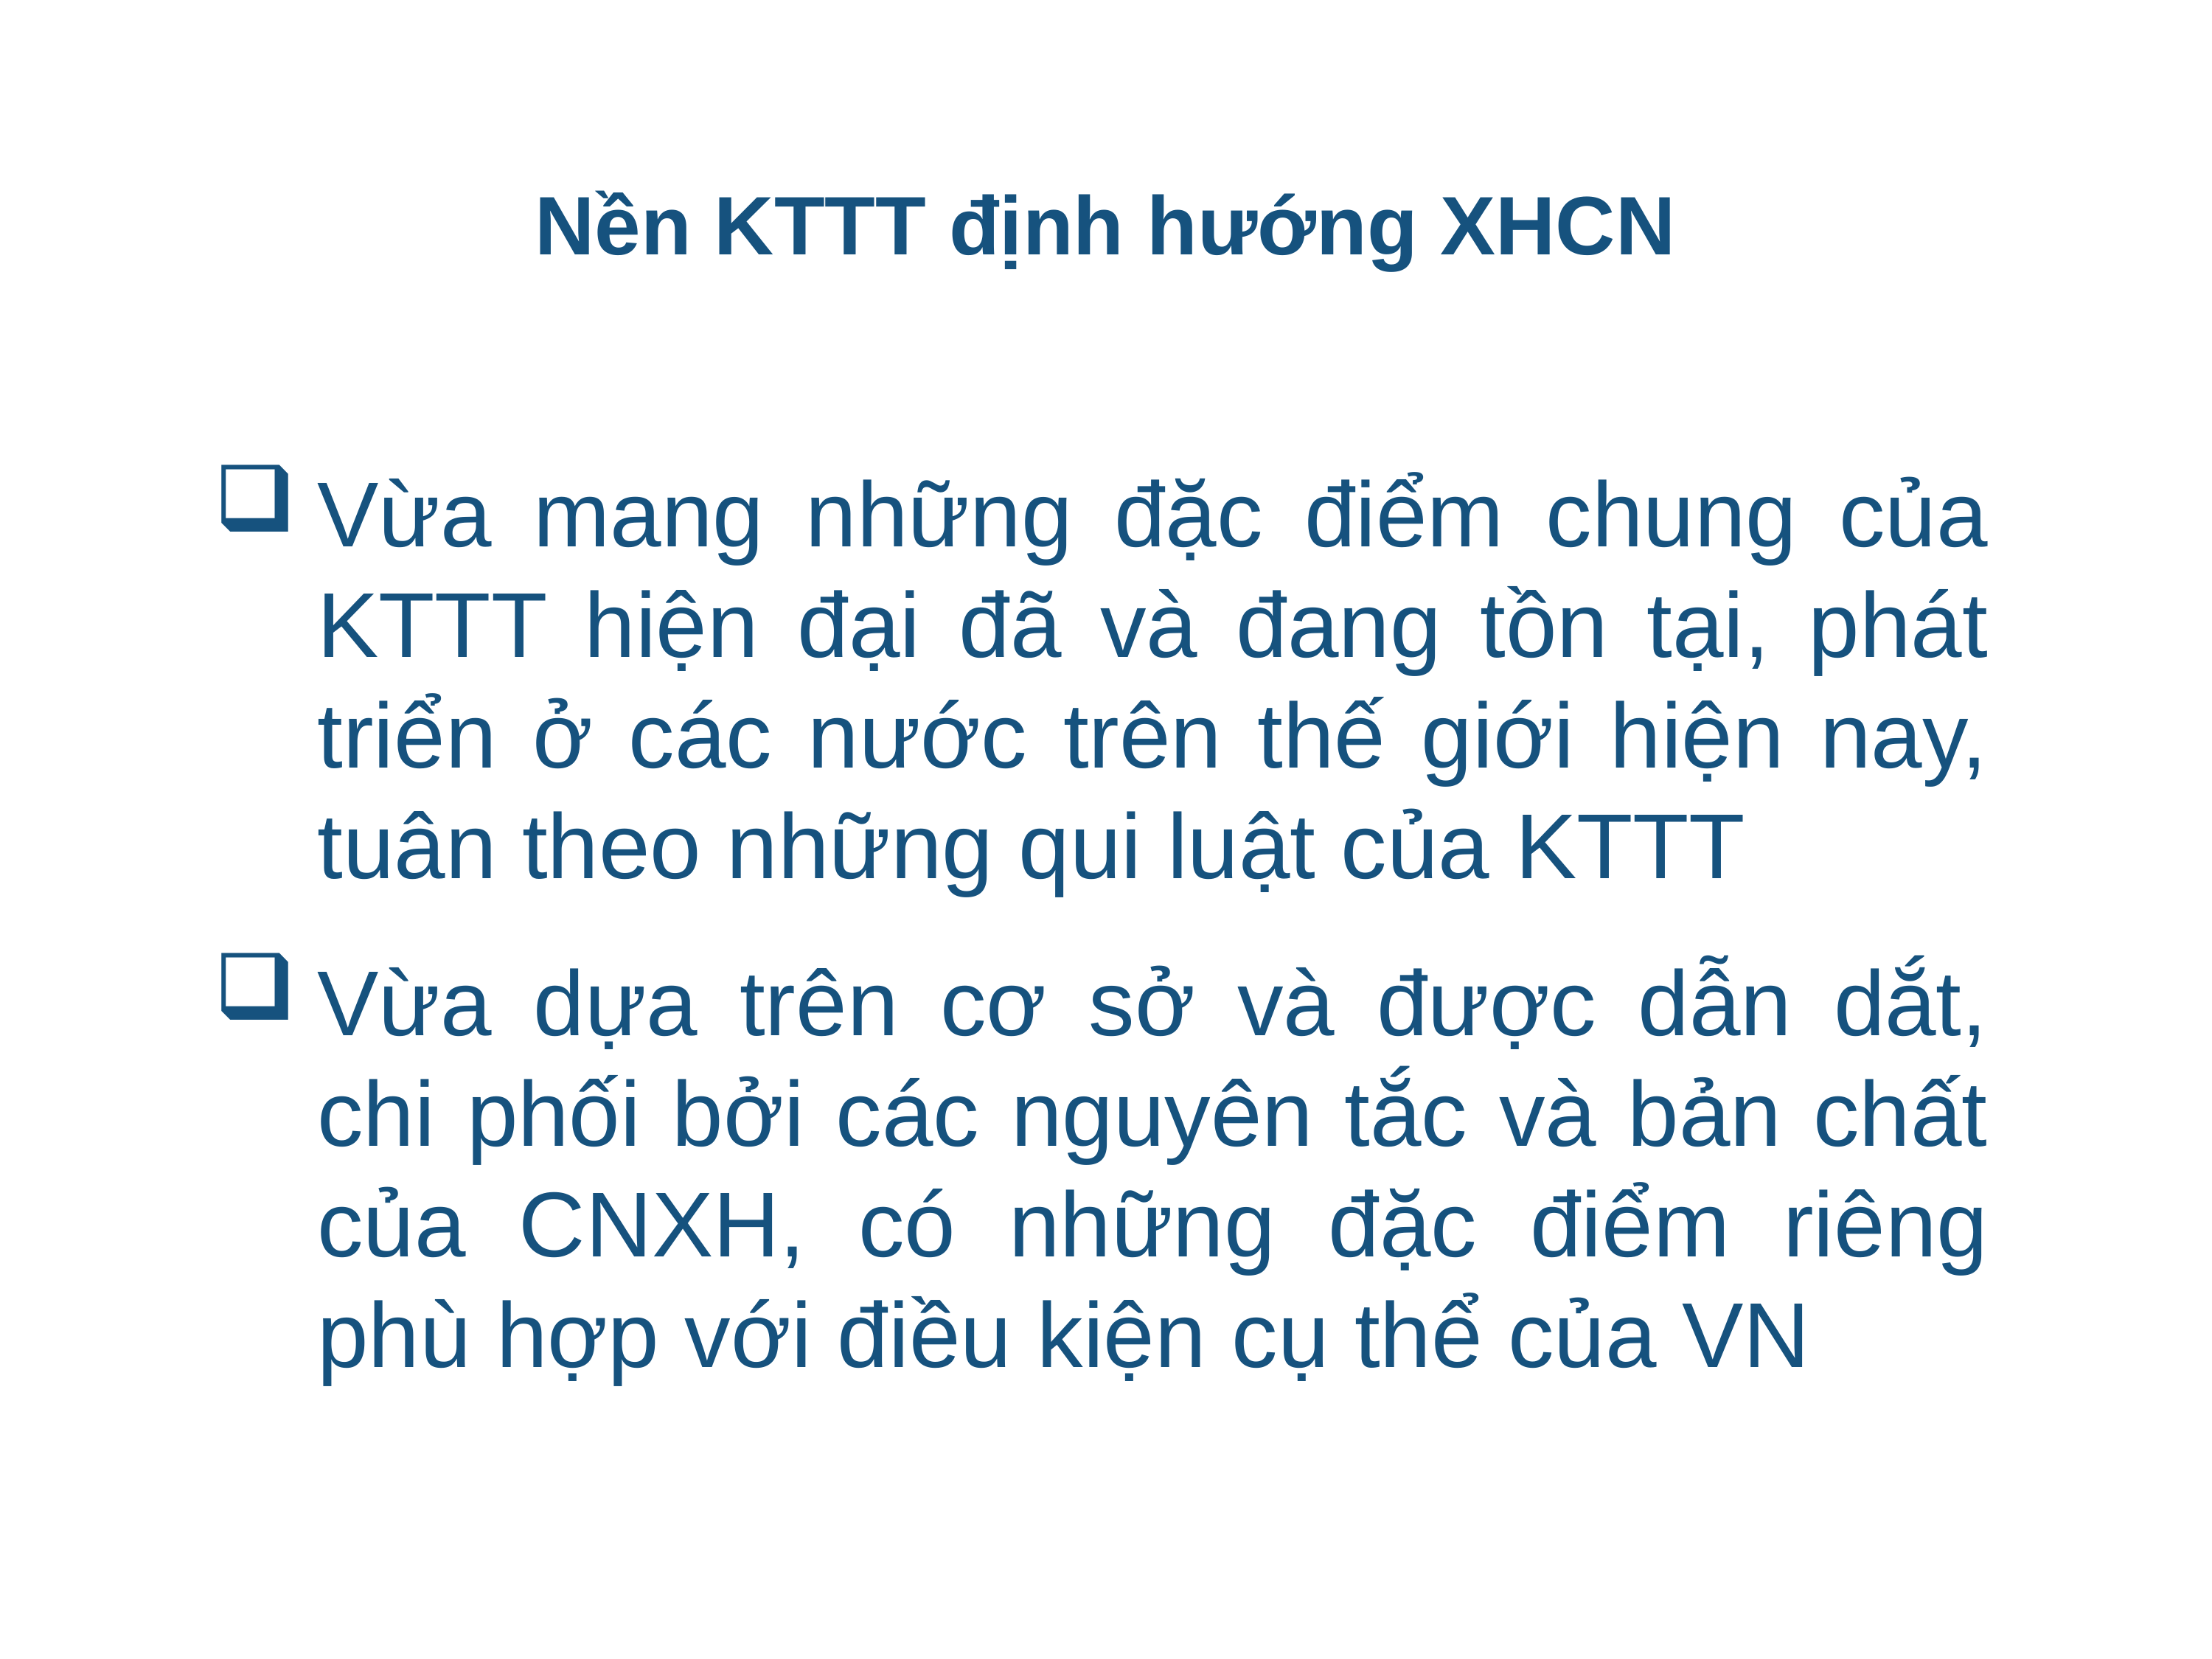

# Nền KTTT định hướng XHCN
Vừa mang những đặc điểm chung của KTTT hiện đại đã và đang tồn tại, phát triển ở các nước trên thế giới hiện nay, tuân theo những qui luật của KTTT
Vừa dựa trên cơ sở và được dẫn dắt, chi phối bởi các nguyên tắc và bản chất của CNXH, có những đặc điểm riêng phù hợp với điều kiện cụ thể của VN